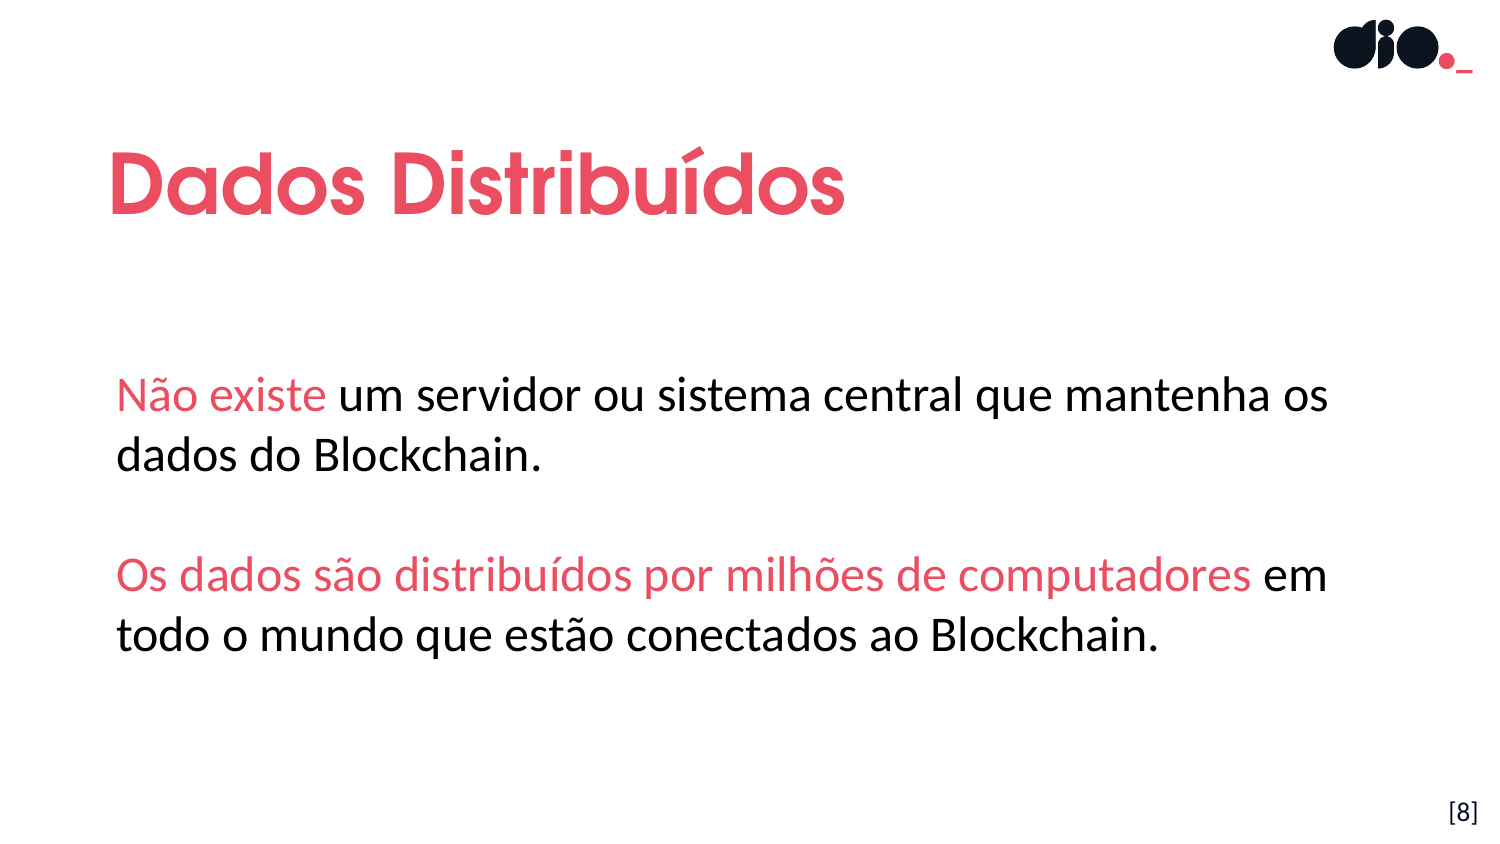

Dados Distribuídos
Não existe um servidor ou sistema central que mantenha os dados do Blockchain.

Os dados são distribuídos por milhões de computadores em todo o mundo que estão conectados ao Blockchain.
[8]